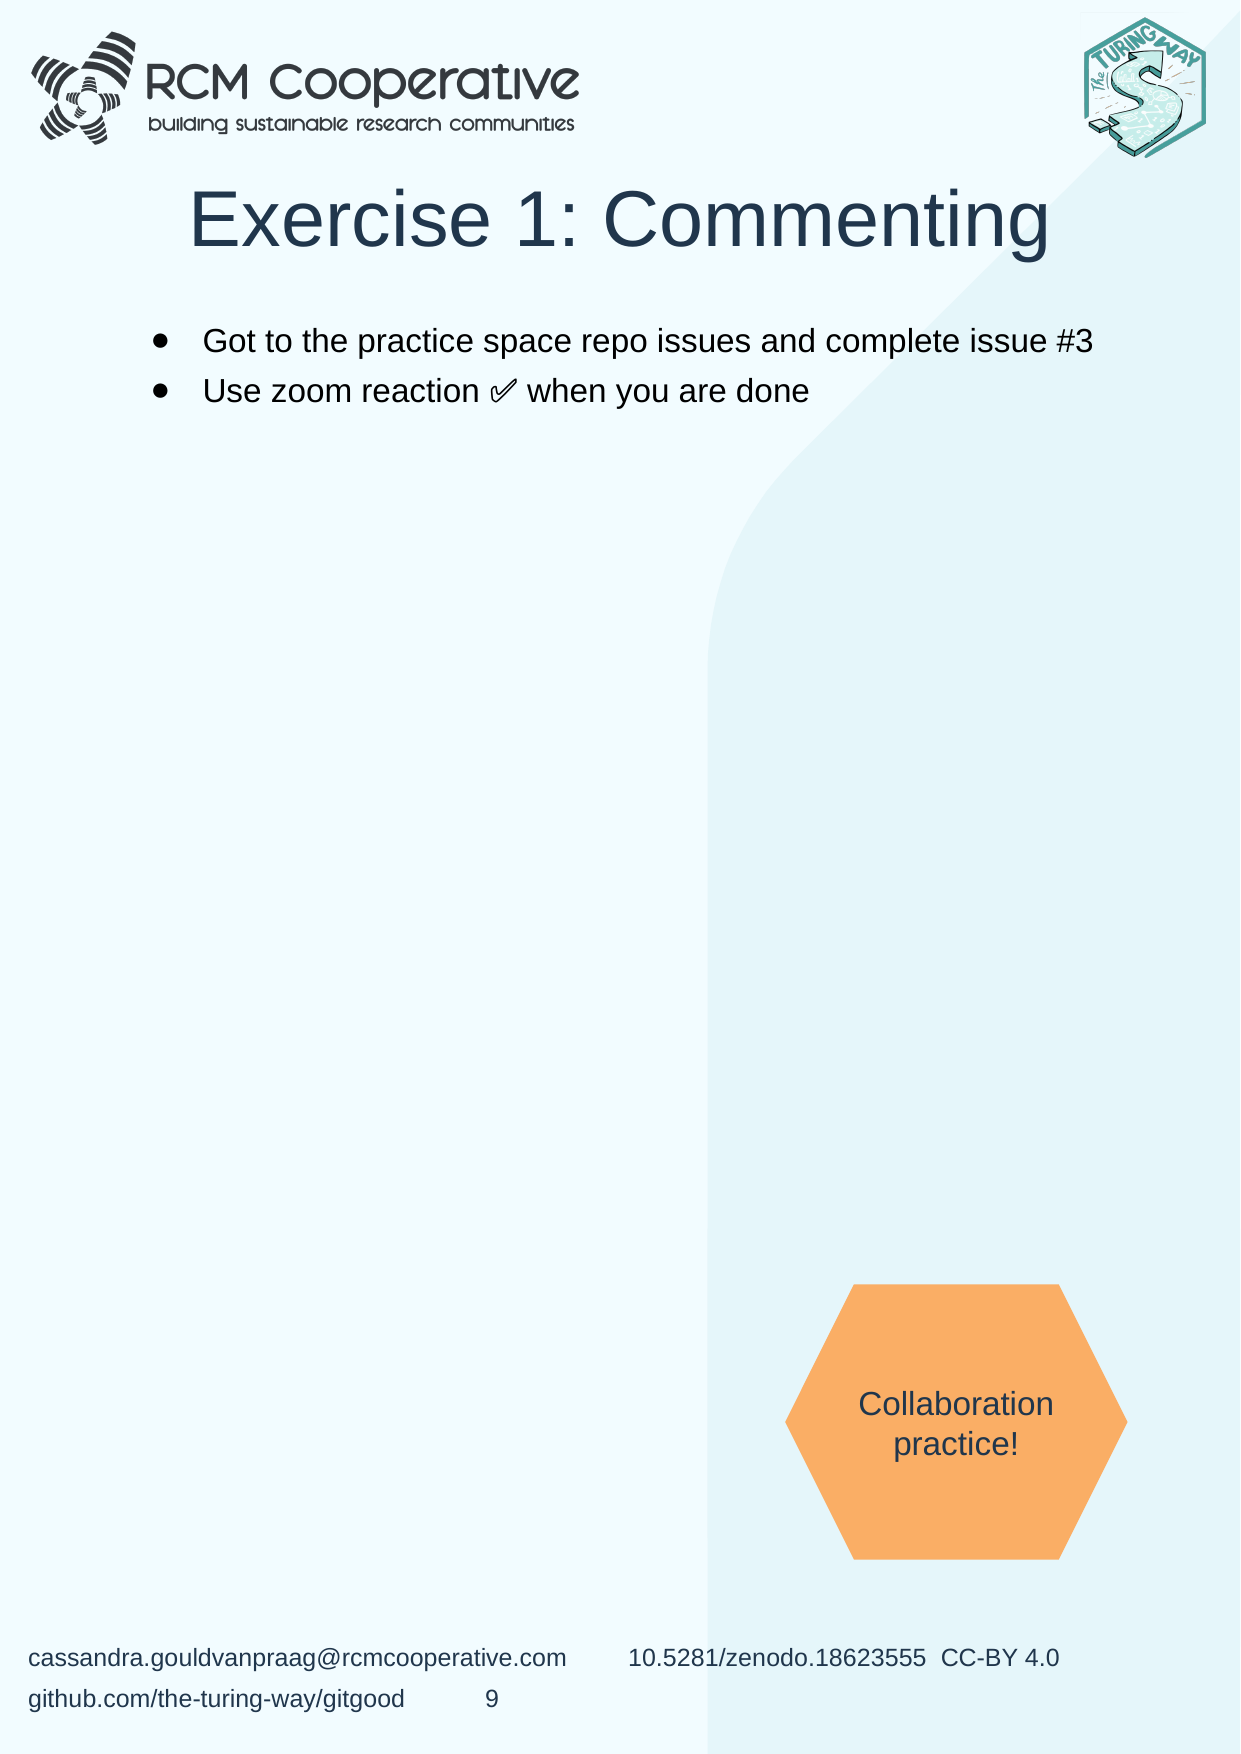

# Exercise 1: Commenting
Got to the practice space repo issues and complete issue #3
Use zoom reaction ✅ when you are done
Collaboration practice!